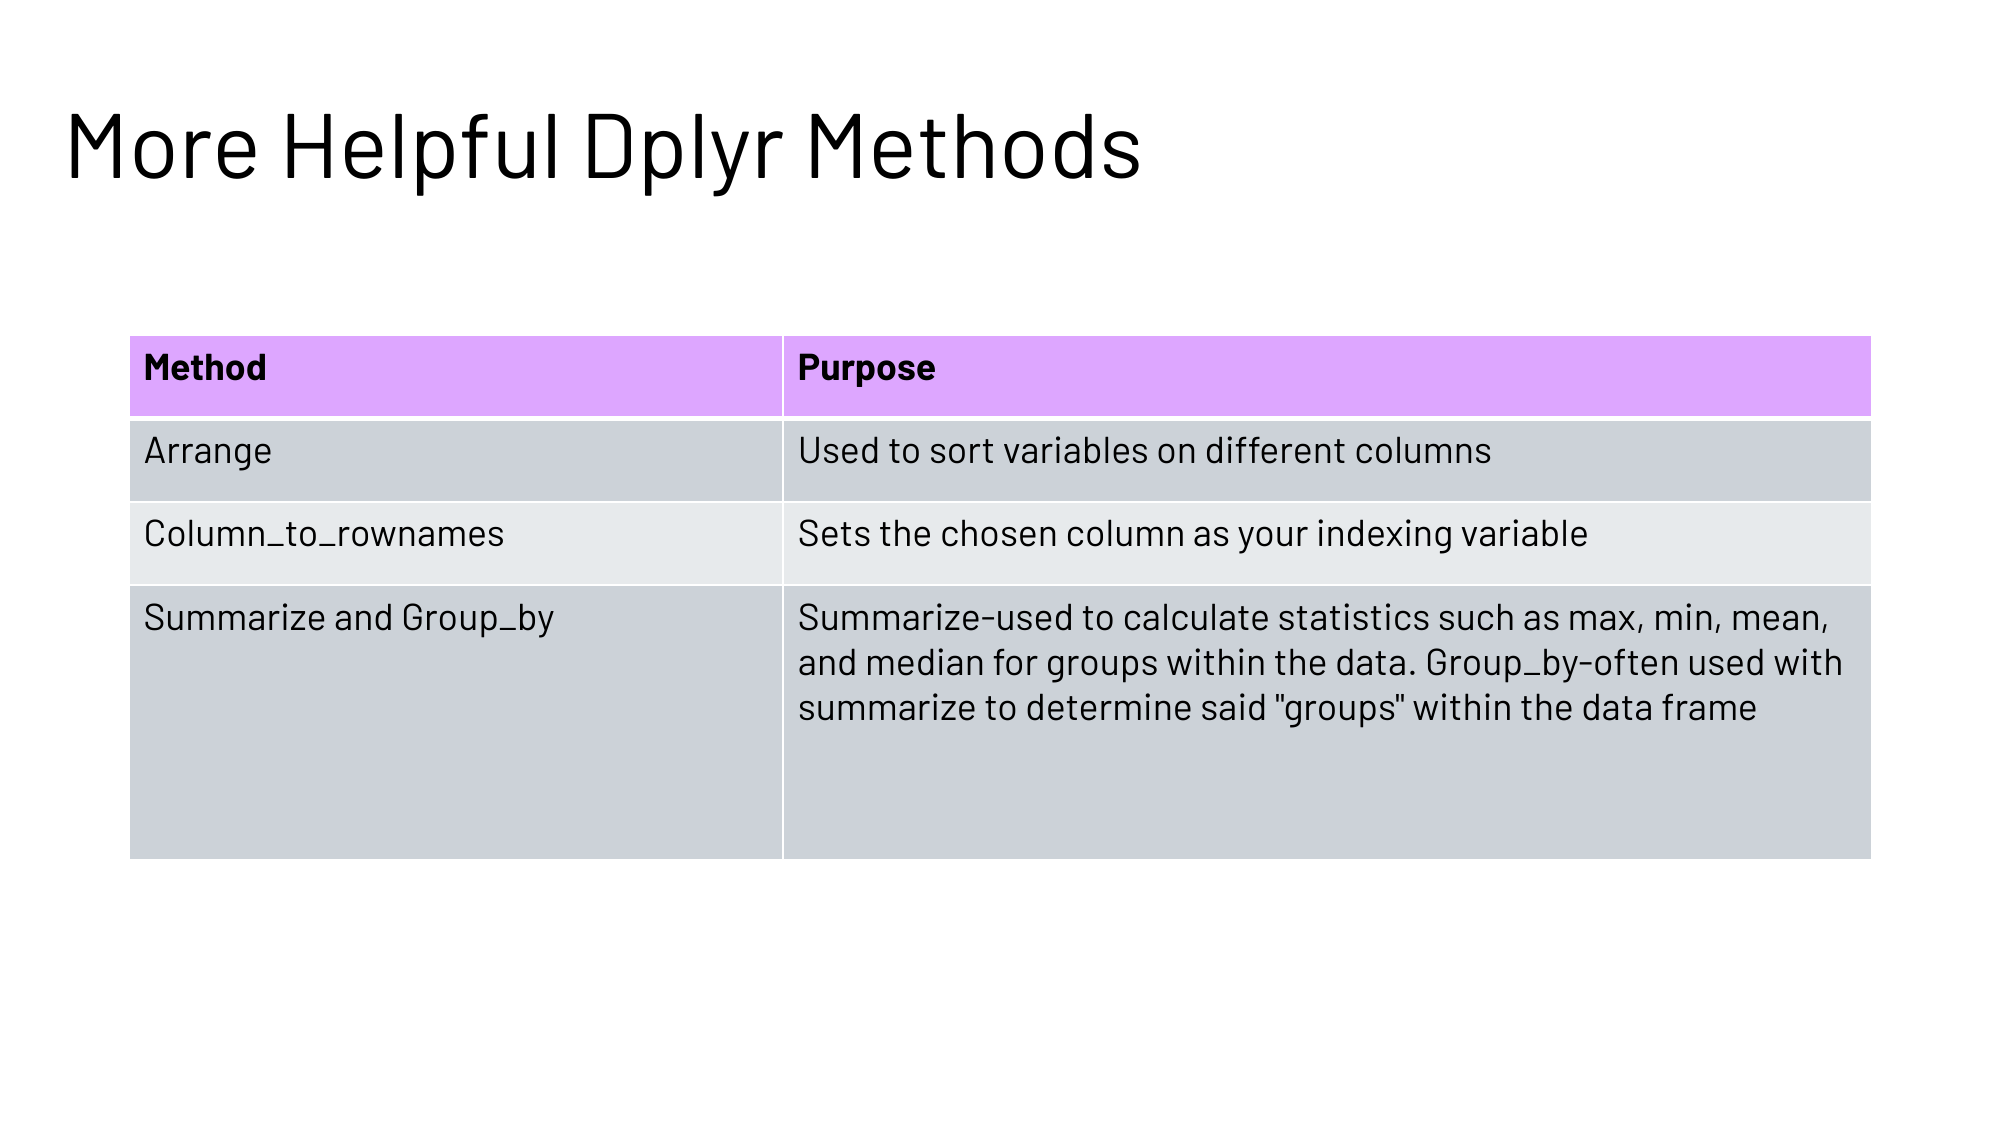

# More Helpful Dplyr Methods
| Method | Purpose |
| --- | --- |
| Arrange | Used to sort variables on different columns |
| Column\_to\_rownames | Sets the chosen column as your indexing variable |
| Summarize and Group\_by | Summarize-used to calculate statistics such as max, min, mean, and median for groups within the data. Group\_by-often used with summarize to determine said "groups" within the data frame |